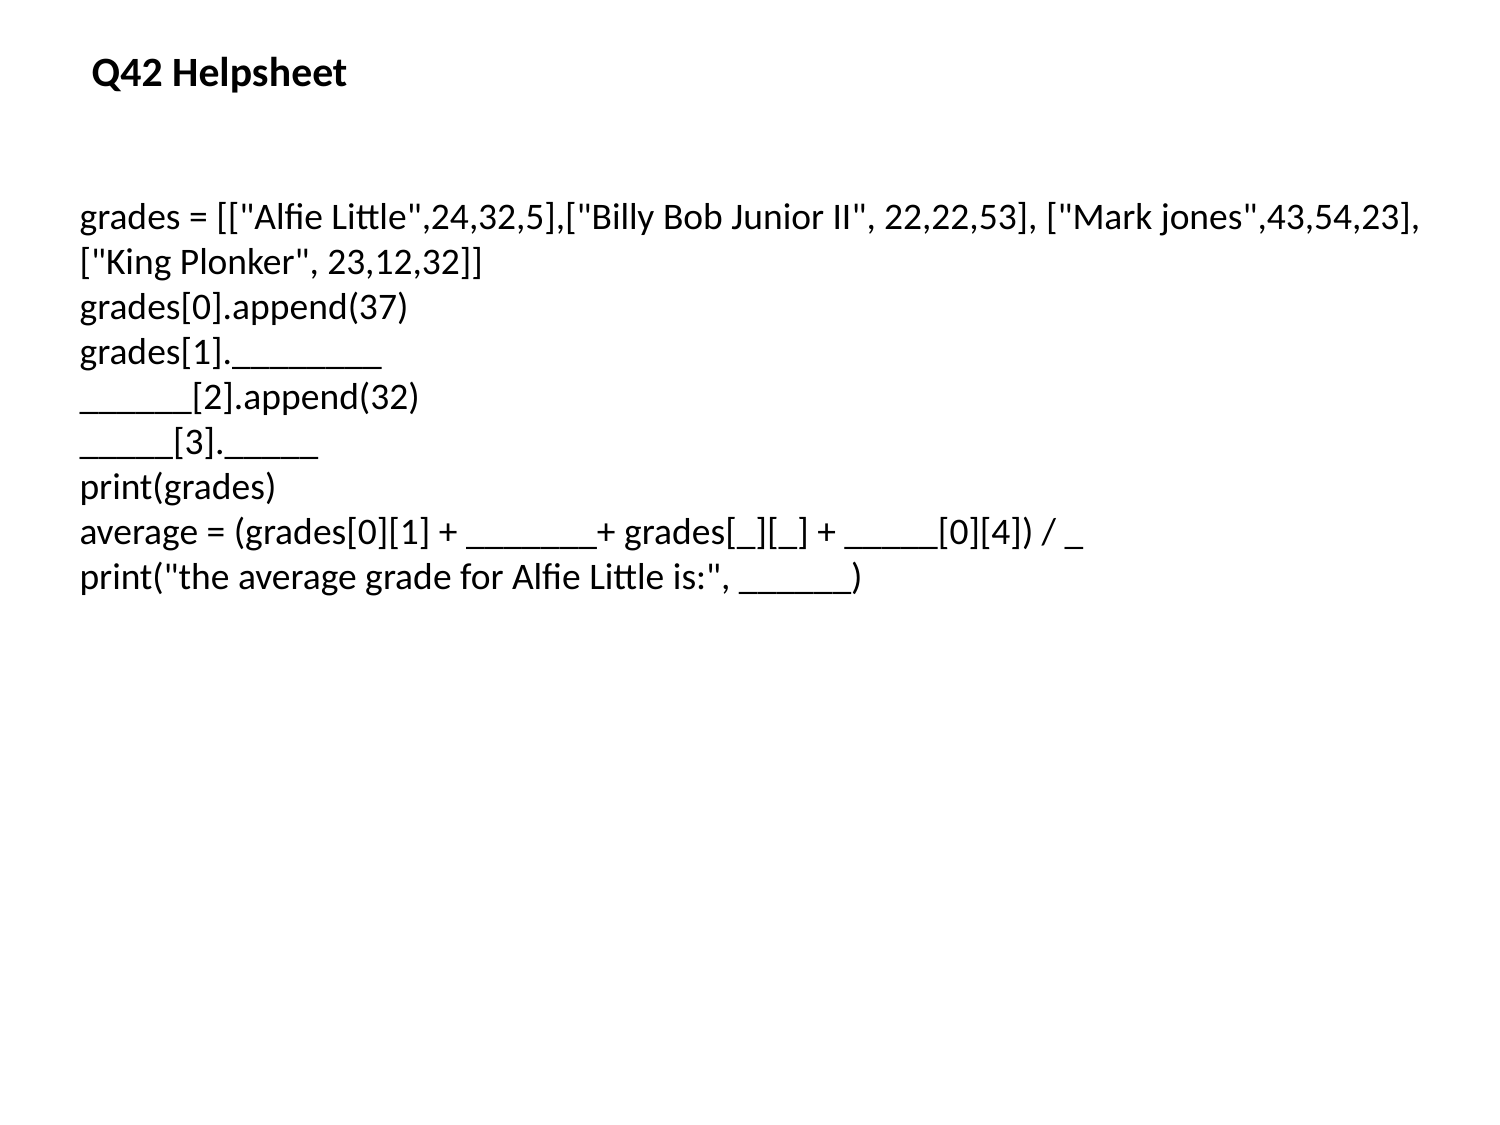

Q42 Helpsheet

grades = [["Alfie Little",24,32,5],["Billy Bob Junior II", 22,22,53], ["Mark jones",43,54,23], ["King Plonker", 23,12,32]]
grades[0].append(37)
grades[1].________
______[2].append(32)
_____[3]._____
print(grades)
average = (grades[0][1] + _______+ grades[_][_] + _____[0][4]) / _
print("the average grade for Alfie Little is:", ______)